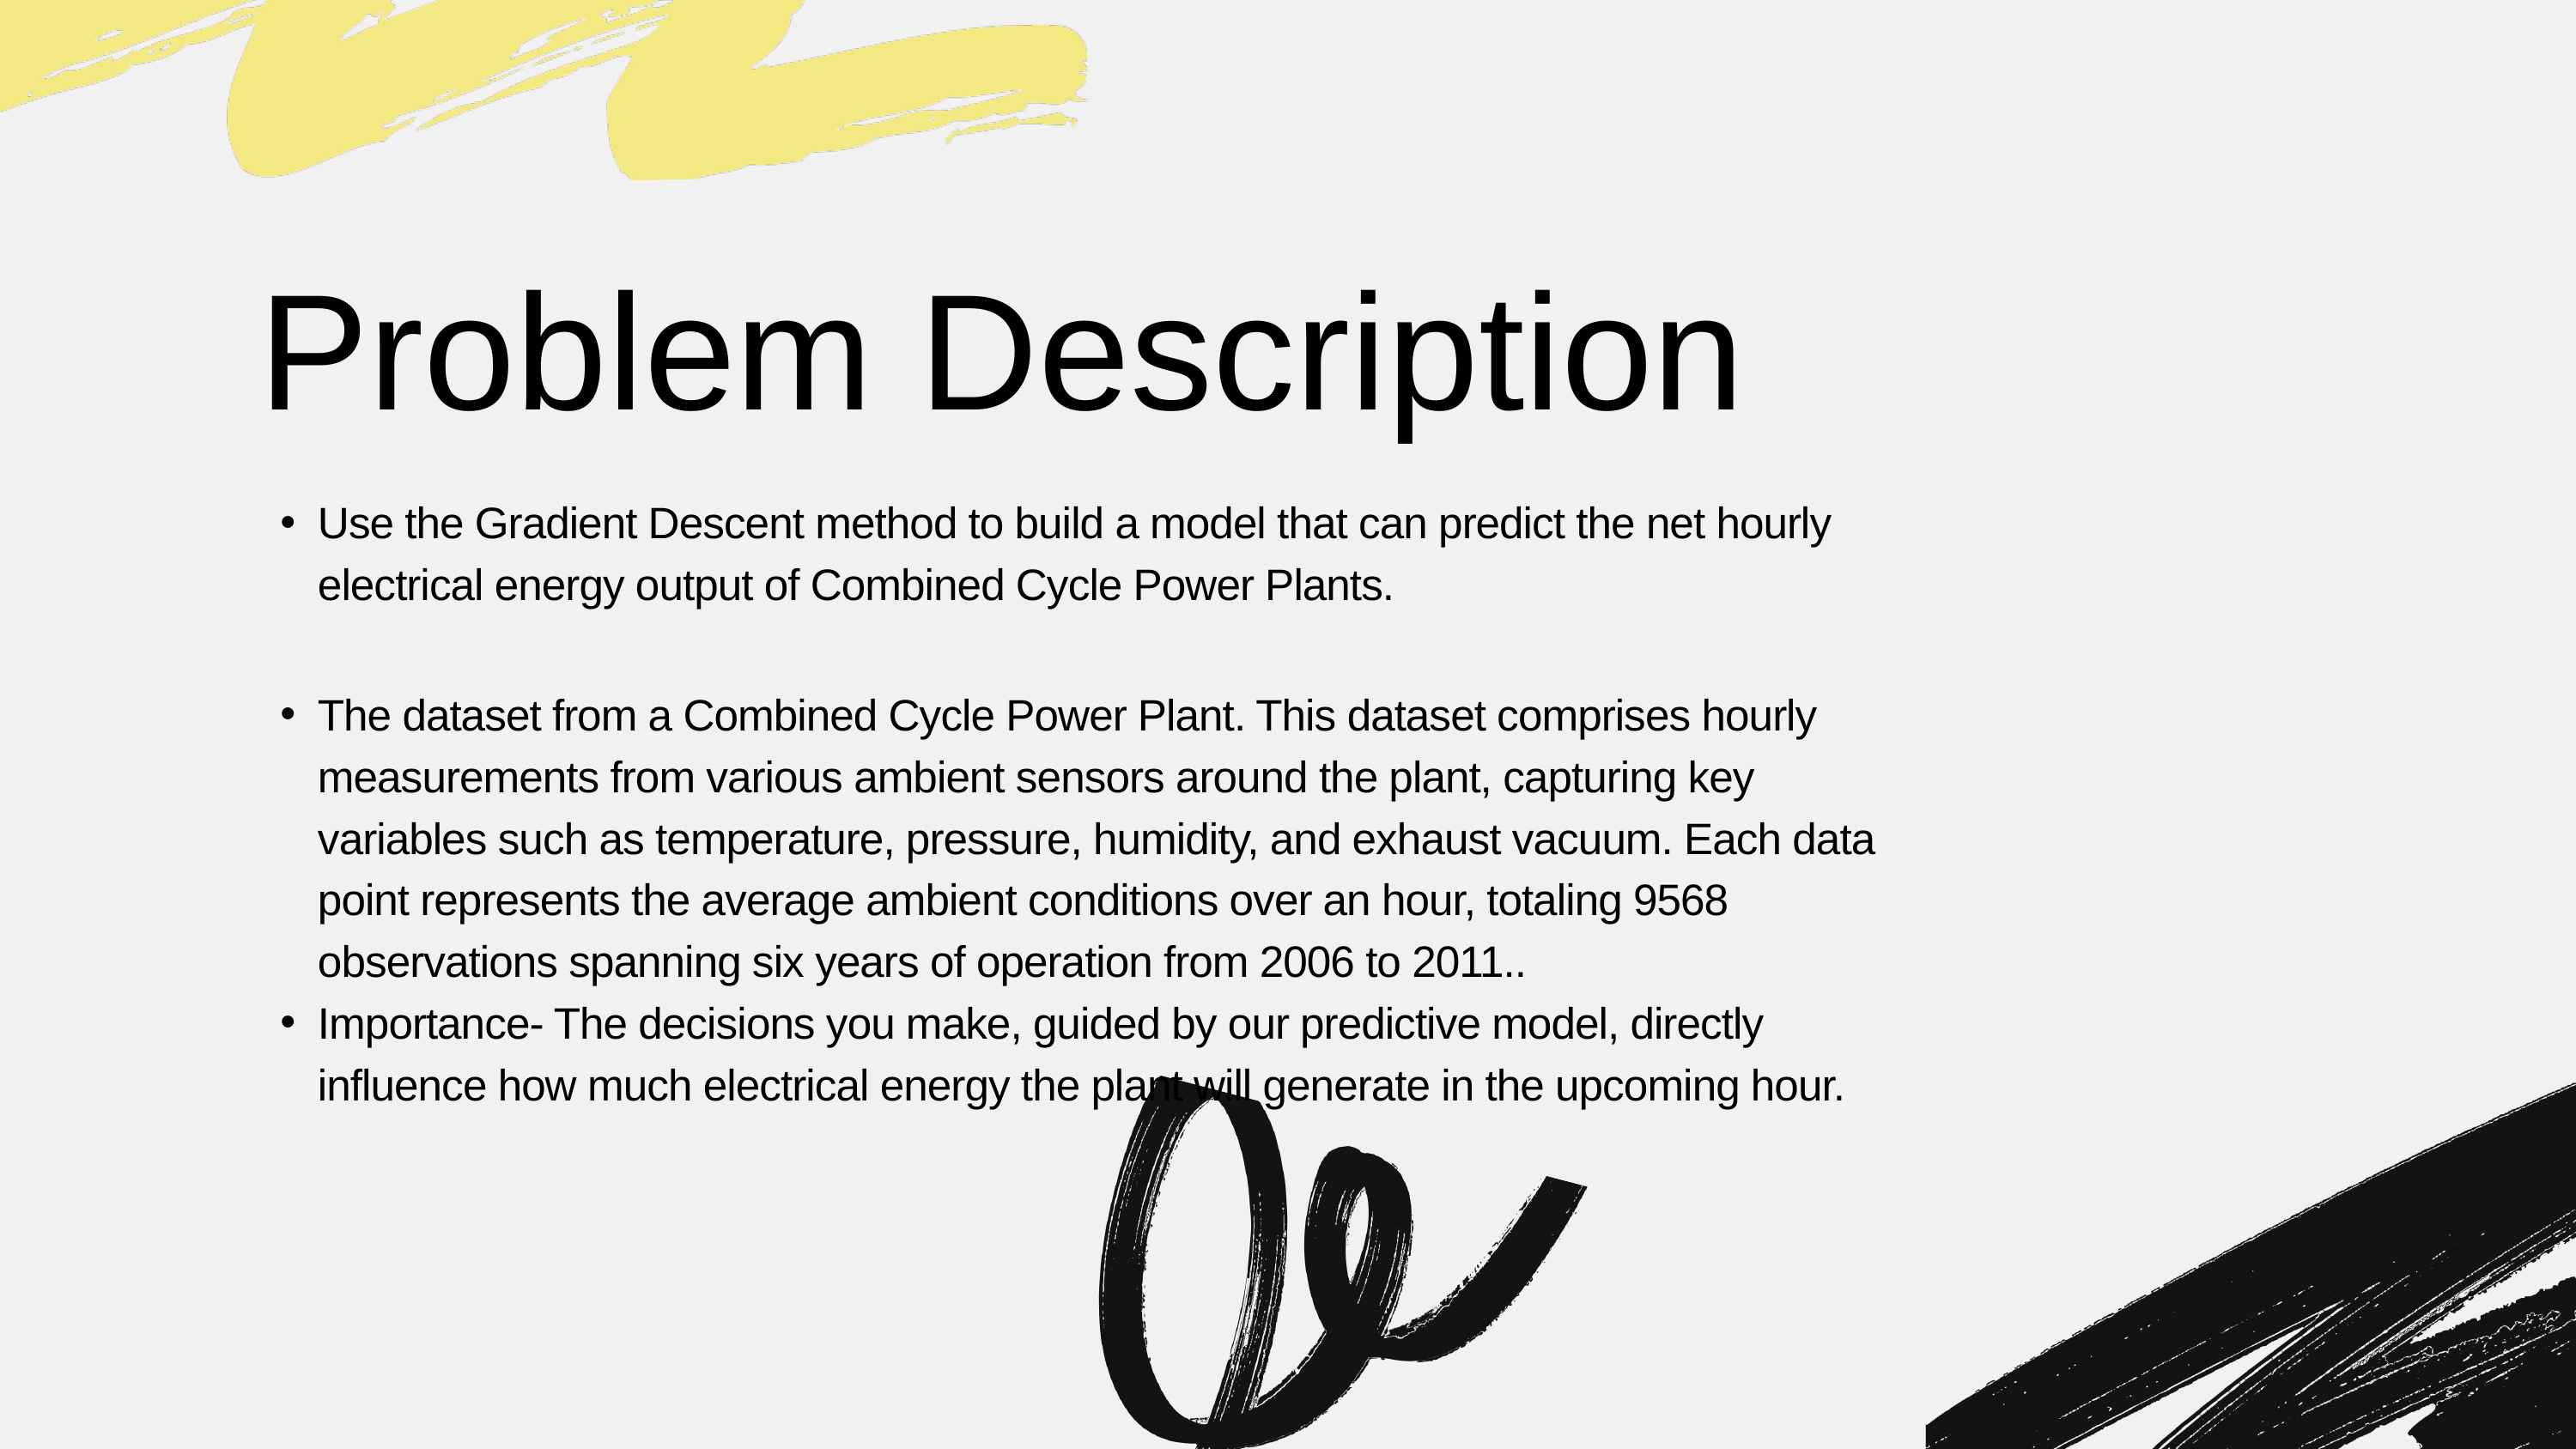

Problem Description
Use the Gradient Descent method to build a model that can predict the net hourly electrical energy output of Combined Cycle Power Plants.
The dataset from a Combined Cycle Power Plant. This dataset comprises hourly measurements from various ambient sensors around the plant, capturing key variables such as temperature, pressure, humidity, and exhaust vacuum. Each data point represents the average ambient conditions over an hour, totaling 9568 observations spanning six years of operation from 2006 to 2011..
Importance- The decisions you make, guided by our predictive model, directly influence how much electrical energy the plant will generate in the upcoming hour.